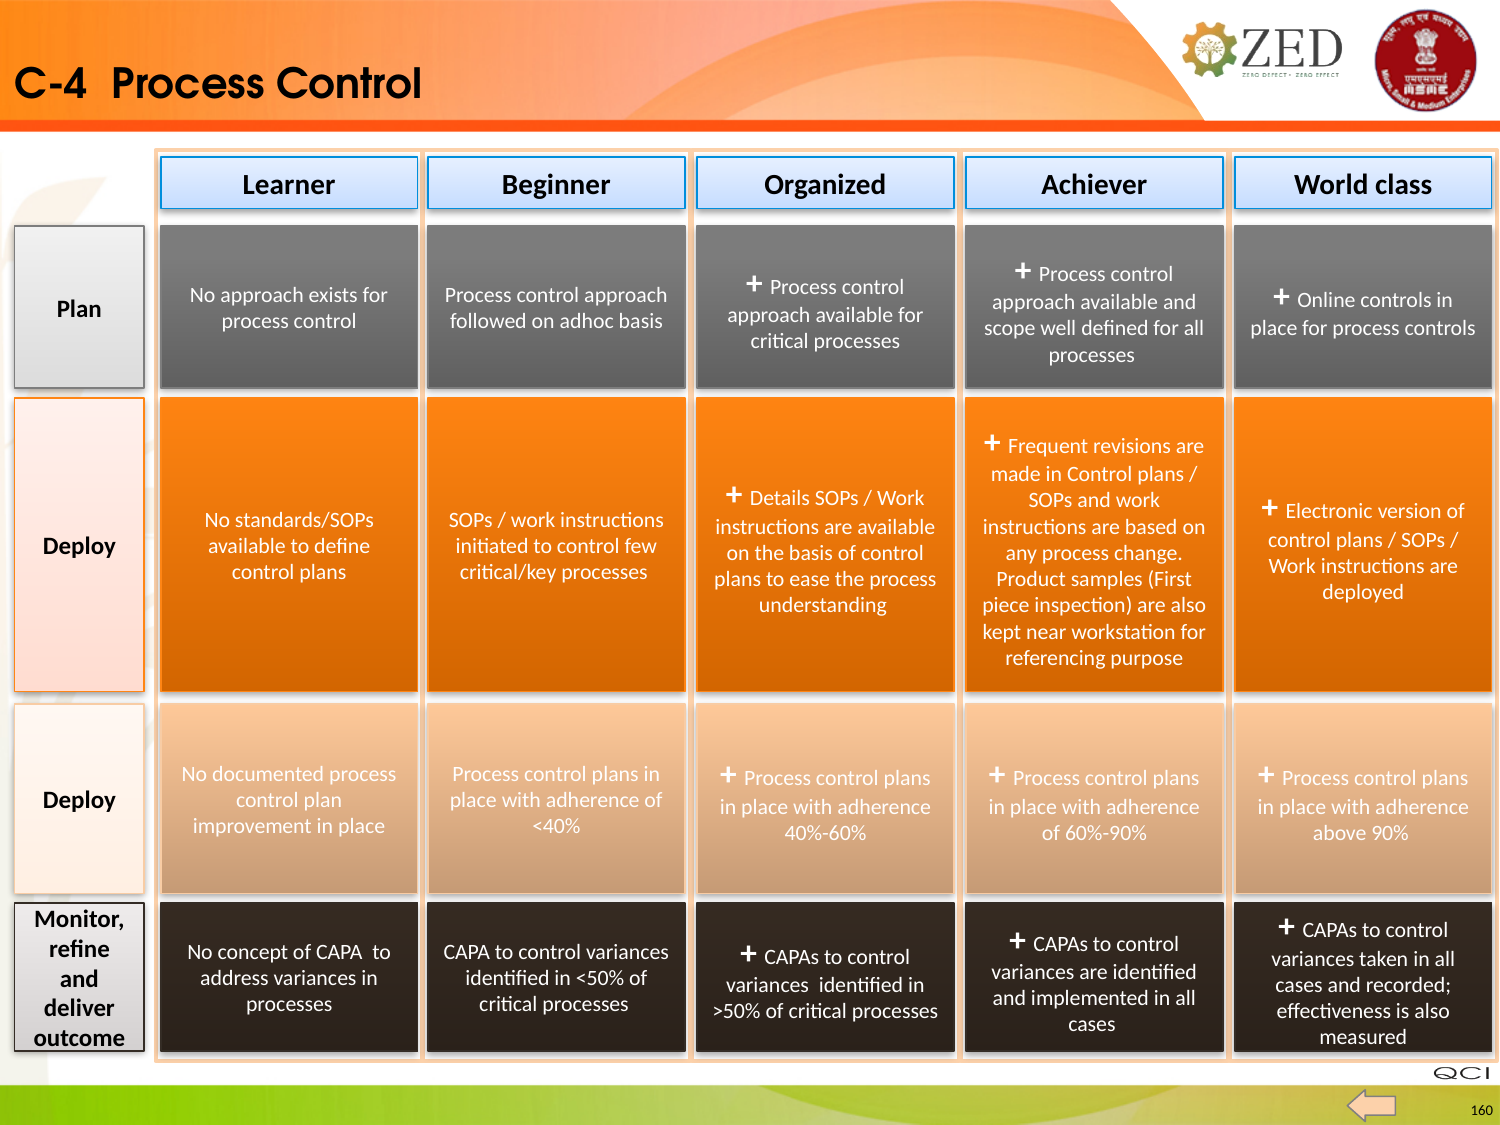

C-4  Process Control

Learner
Beginner
Organized
Achiever
World class
Plan
No approach exists for process control
Process control approach followed on adhoc basis
+ Process control approach available for critical processes
+ Process control approach available and scope well defined for all processes
+ Online controls in place for process controls
Deploy
No standards/SOPs available to define control plans
SOPs / work instructions initiated to control few critical/key processes
+ Details SOPs / Work instructions are available on the basis of control plans to ease the process understanding
+ Frequent revisions are made in Control plans / SOPs and work instructions are based on any process change. Product samples (First piece inspection) are also kept near workstation for referencing purpose
+ Electronic version of control plans / SOPs / Work instructions are deployed
No documented process control plan improvement in place
Process control plans in place with adherence of <40%
+ Process control plans in place with adherence 40%-60%
+ Process control plans in place with adherence of 60%-90%
+ Process control plans in place with adherence above 90%
Deploy
No concept of CAPA  to address variances in processes
CAPA to control variances identified in <50% of critical processes
+ CAPAs to control variances  identified in >50% of critical processes
+ CAPAs to control variances are identified and implemented in all cases
+ CAPAs to control variances taken in all cases and recorded; effectiveness is also measured
Monitor, refine and deliver outcome